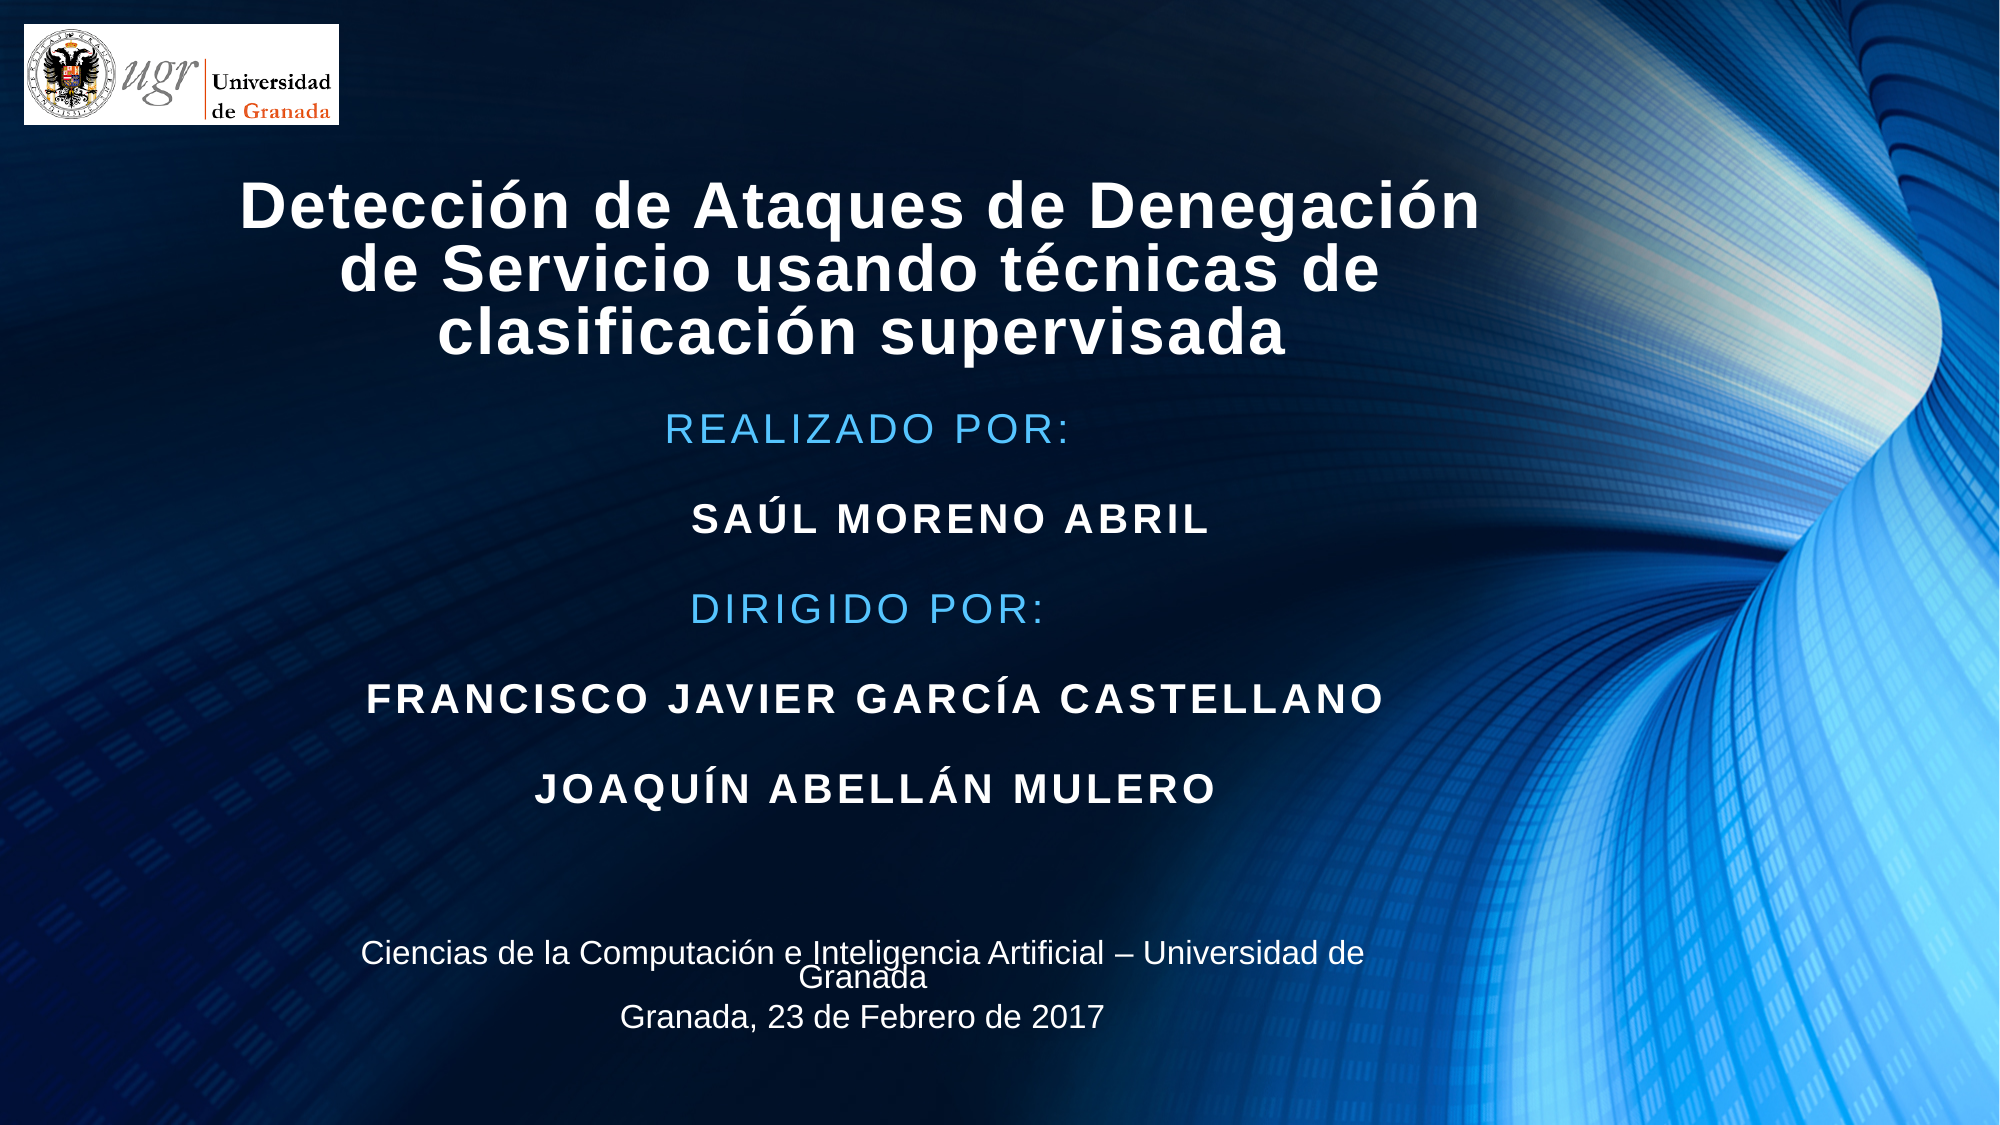

# Detección de Ataques de Denegación de Servicio usando técnicas de clasificación supervisada
REALIZADO POR:

	SAÚL MORENO ABRIL

Dirigido por:

Francisco javier García castellano

Joaquín abellán mulero
Ciencias de la Computación e Inteligencia Artificial – Universidad de Granada
Granada, 23 de Febrero de 2017